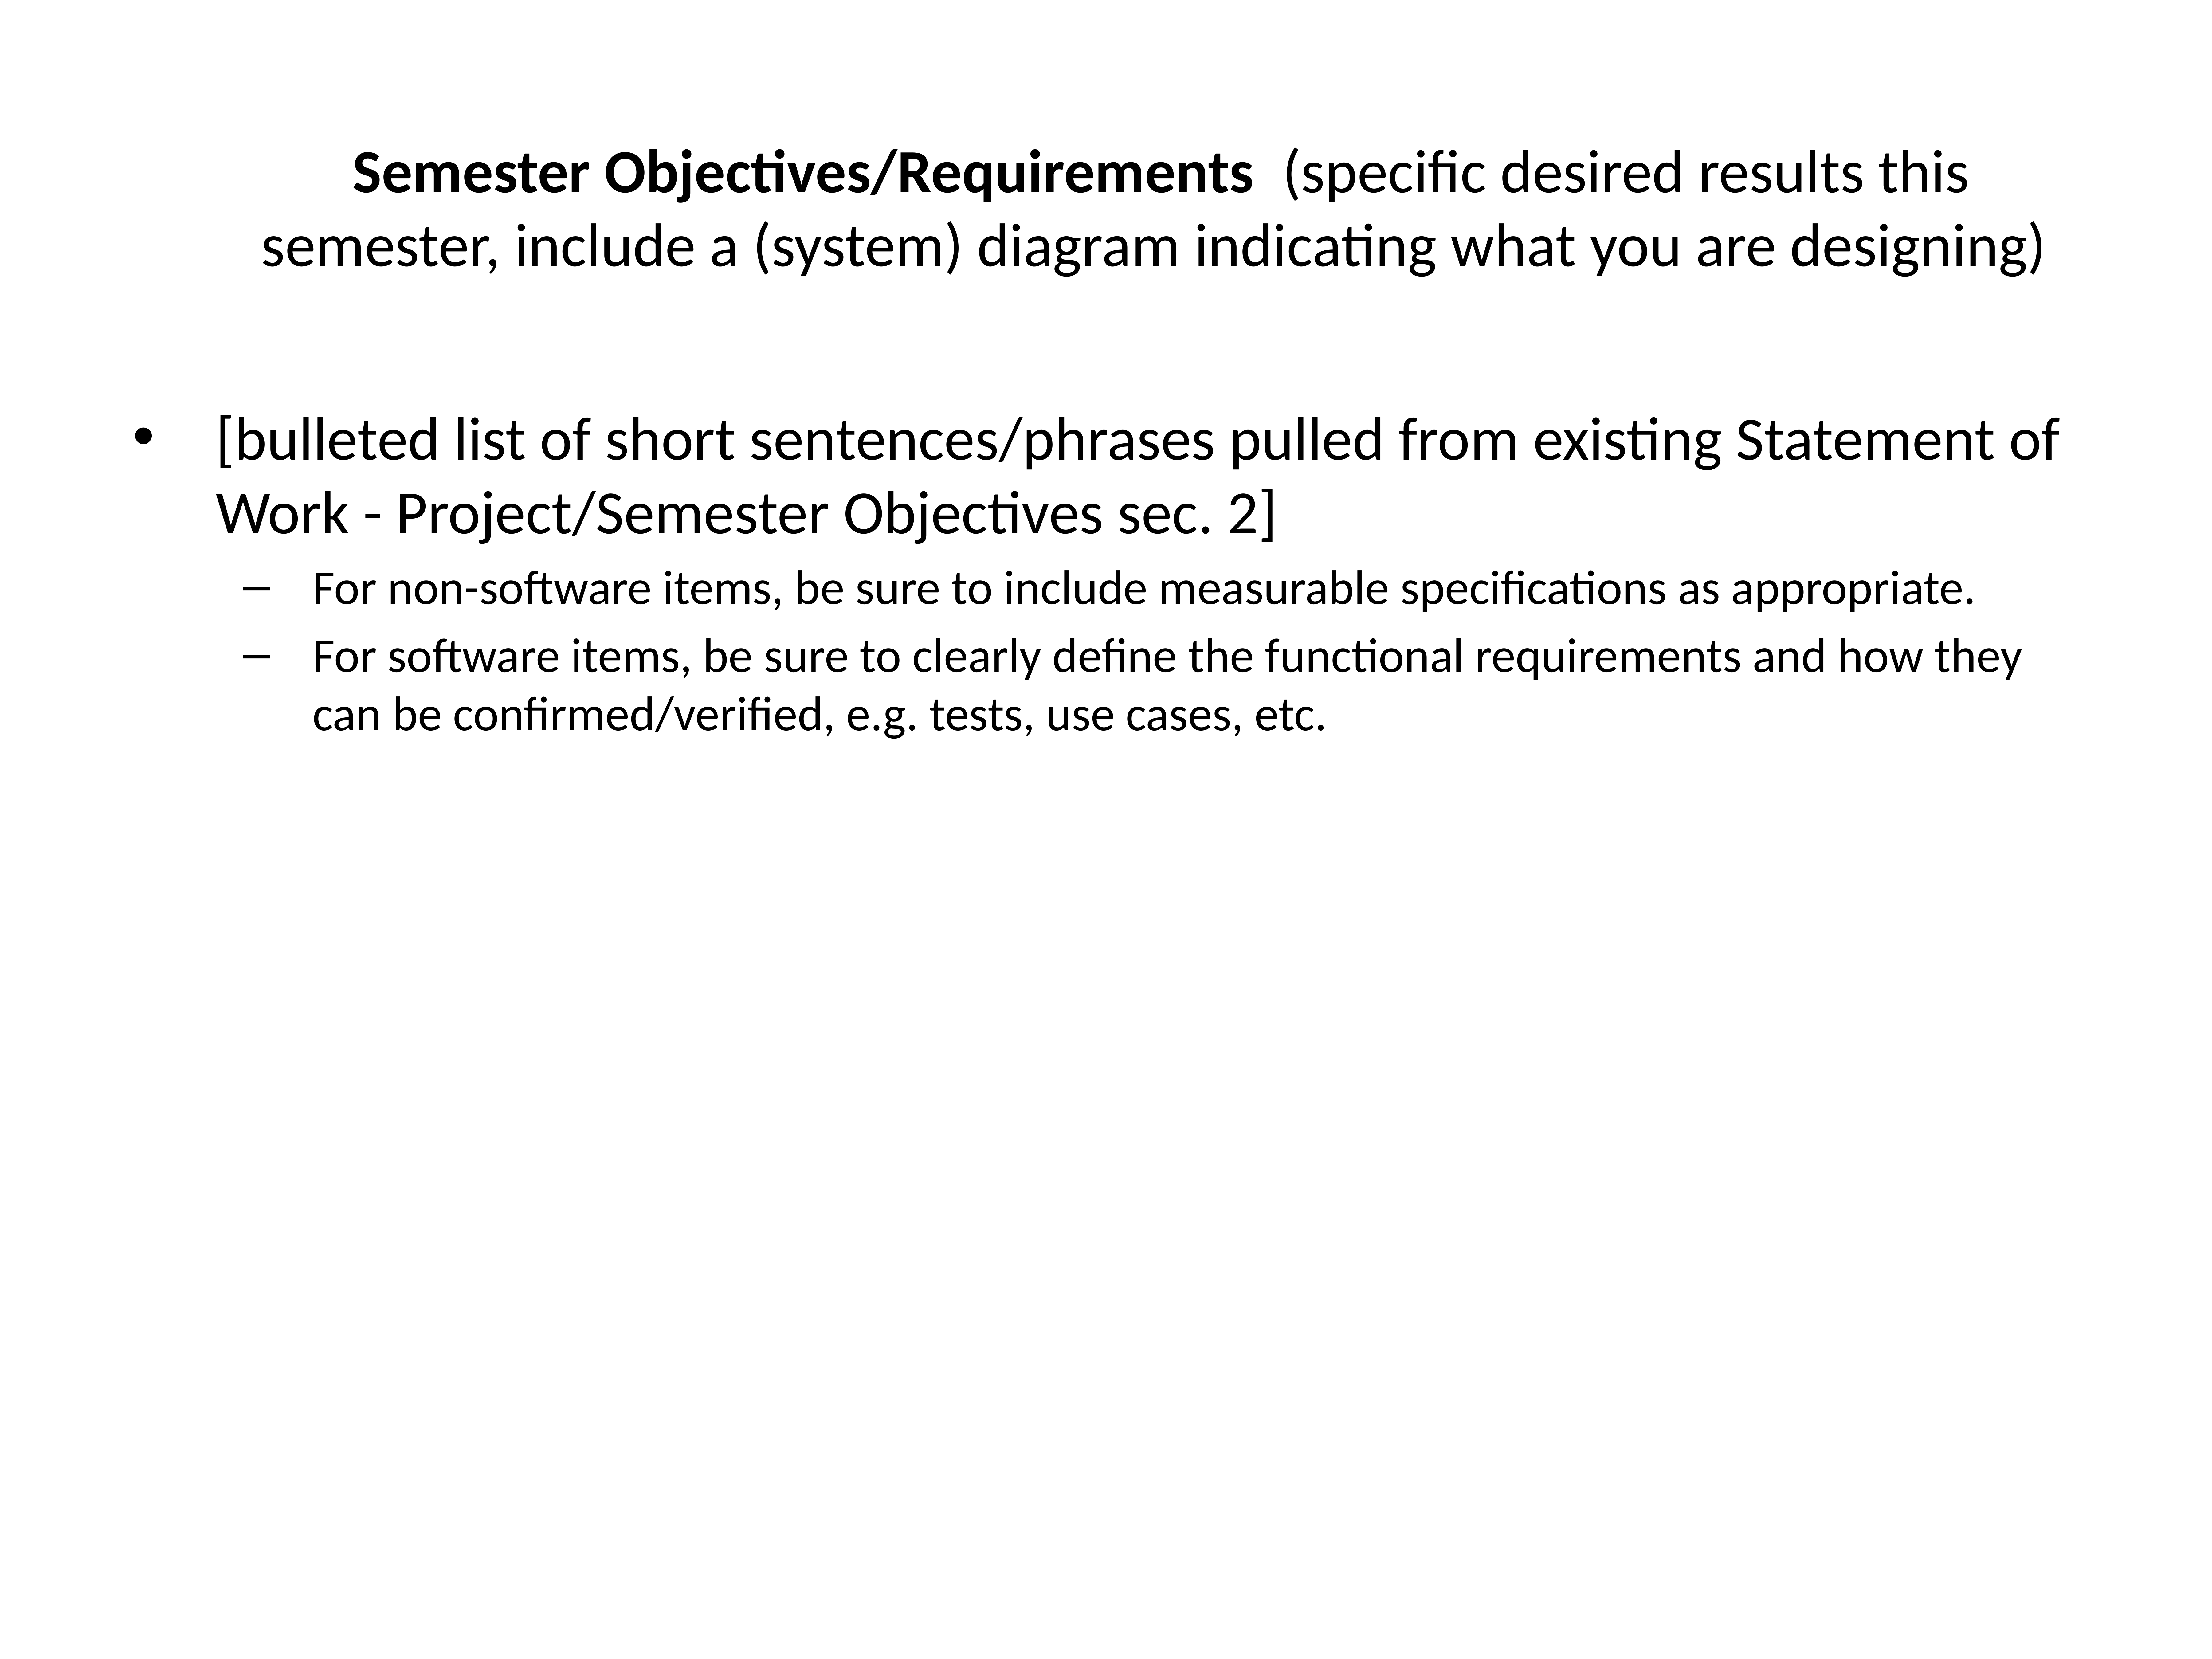

# Semester Objectives/Requirements  (specific desired results this semester, include a (system) diagram indicating what you are designing)
[bulleted list of short sentences/phrases pulled from existing Statement of Work - Project/Semester Objectives sec. 2]
For non-software items, be sure to include measurable specifications as appropriate.
For software items, be sure to clearly define the functional requirements and how they can be confirmed/verified, e.g. tests, use cases, etc.